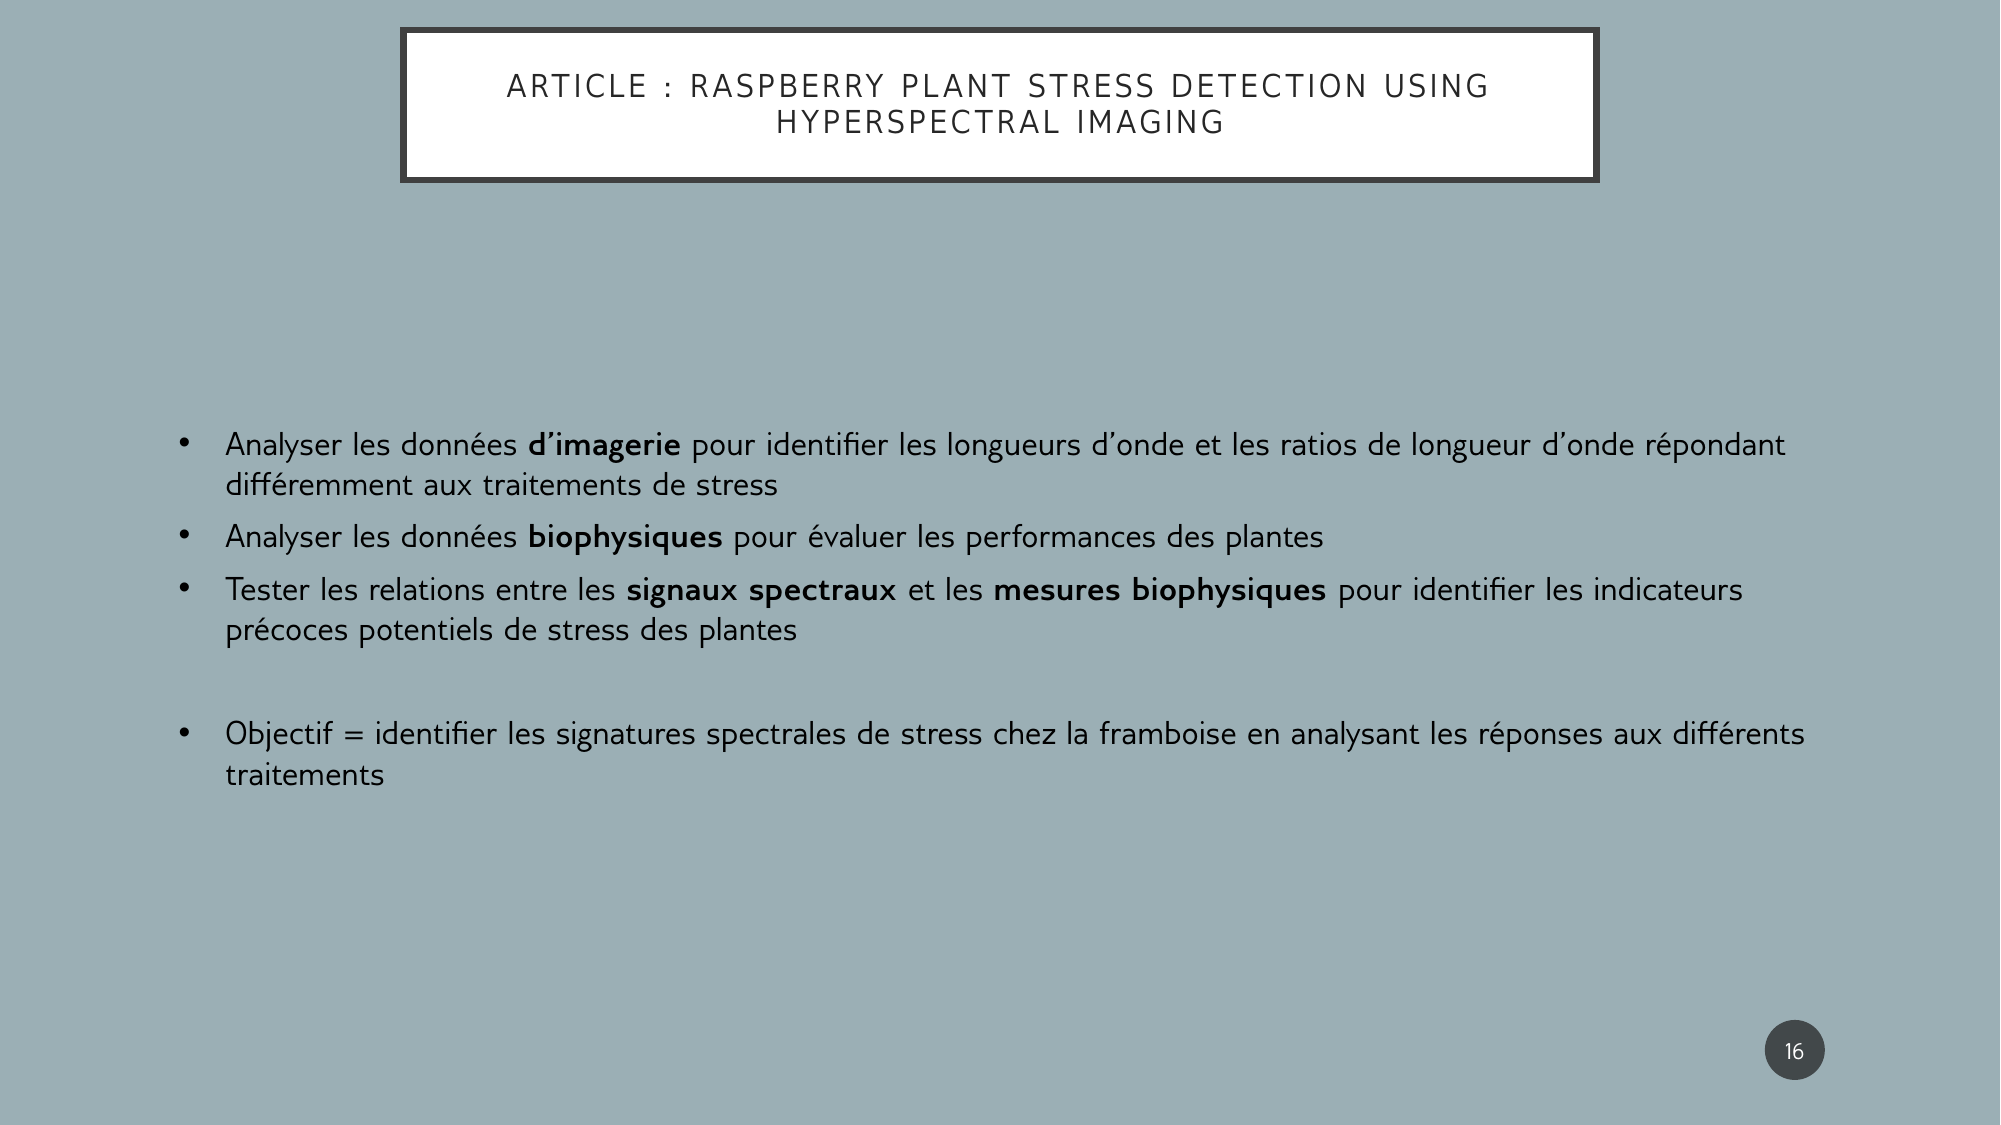

# Article : Raspberry plant stress detection using hyperspectral imaging
Analyser les données d’imagerie pour identifier les longueurs d’onde et les ratios de longueur d’onde répondant différemment aux traitements de stress
Analyser les données biophysiques pour évaluer les performances des plantes
Tester les relations entre les signaux spectraux et les mesures biophysiques pour identifier les indicateurs précoces potentiels de stress des plantes

Objectif = identifier les signatures spectrales de stress chez la framboise en analysant les réponses aux différents traitements

16